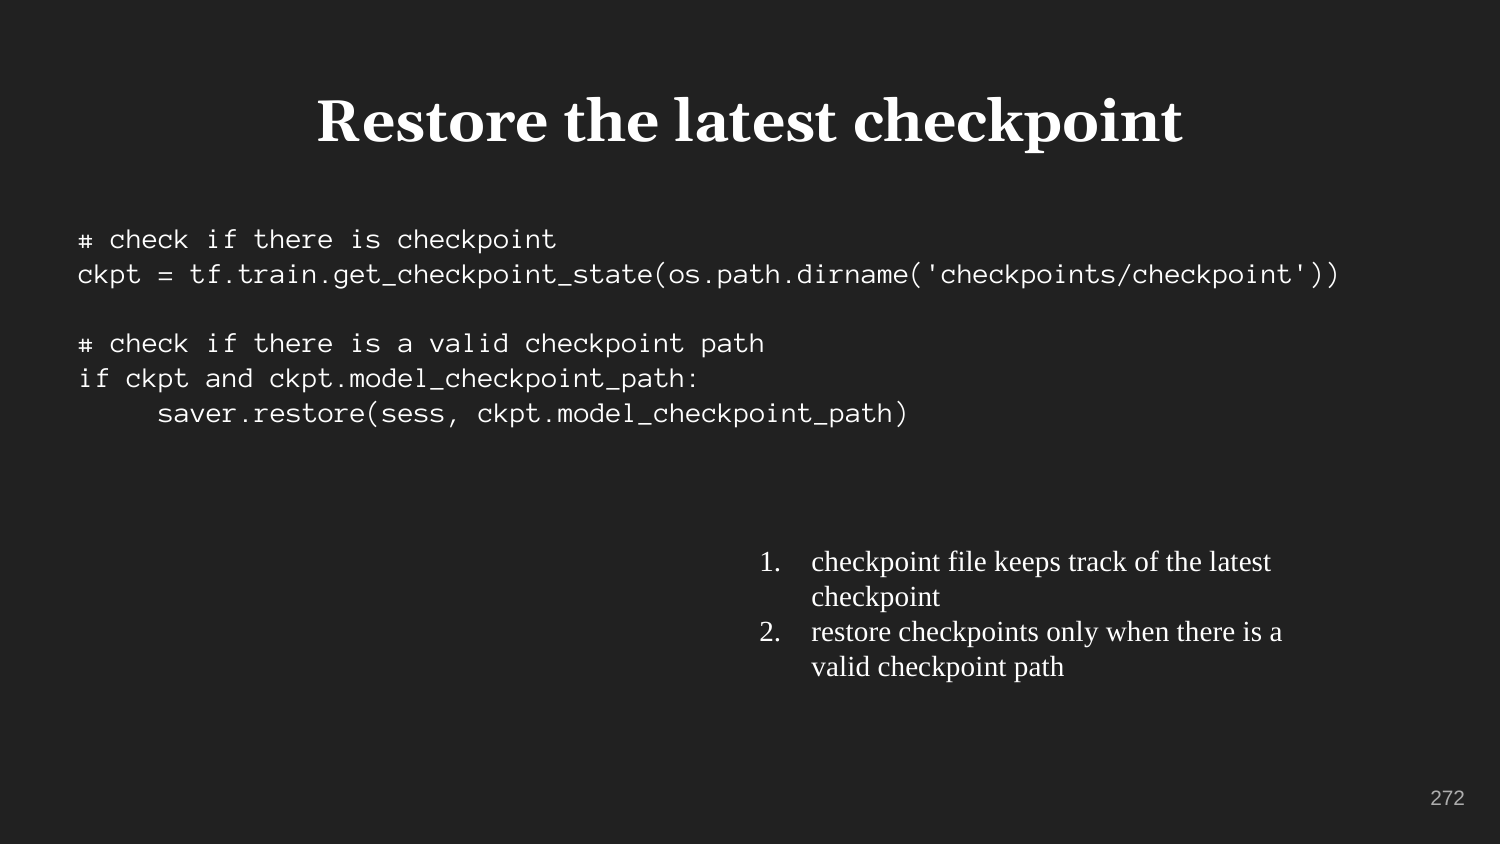

Restore the latest checkpoint
# # check if there is checkpoint
ckpt = tf.train.get_checkpoint_state(os.path.dirname('checkpoints/checkpoint'))

# check if there is a valid checkpoint path
if ckpt and ckpt.model_checkpoint_path:
     saver.restore(sess, ckpt.model_checkpoint_path)

checkpoint file keeps track of the latest checkpoint
restore checkpoints only when there is a valid checkpoint path
272